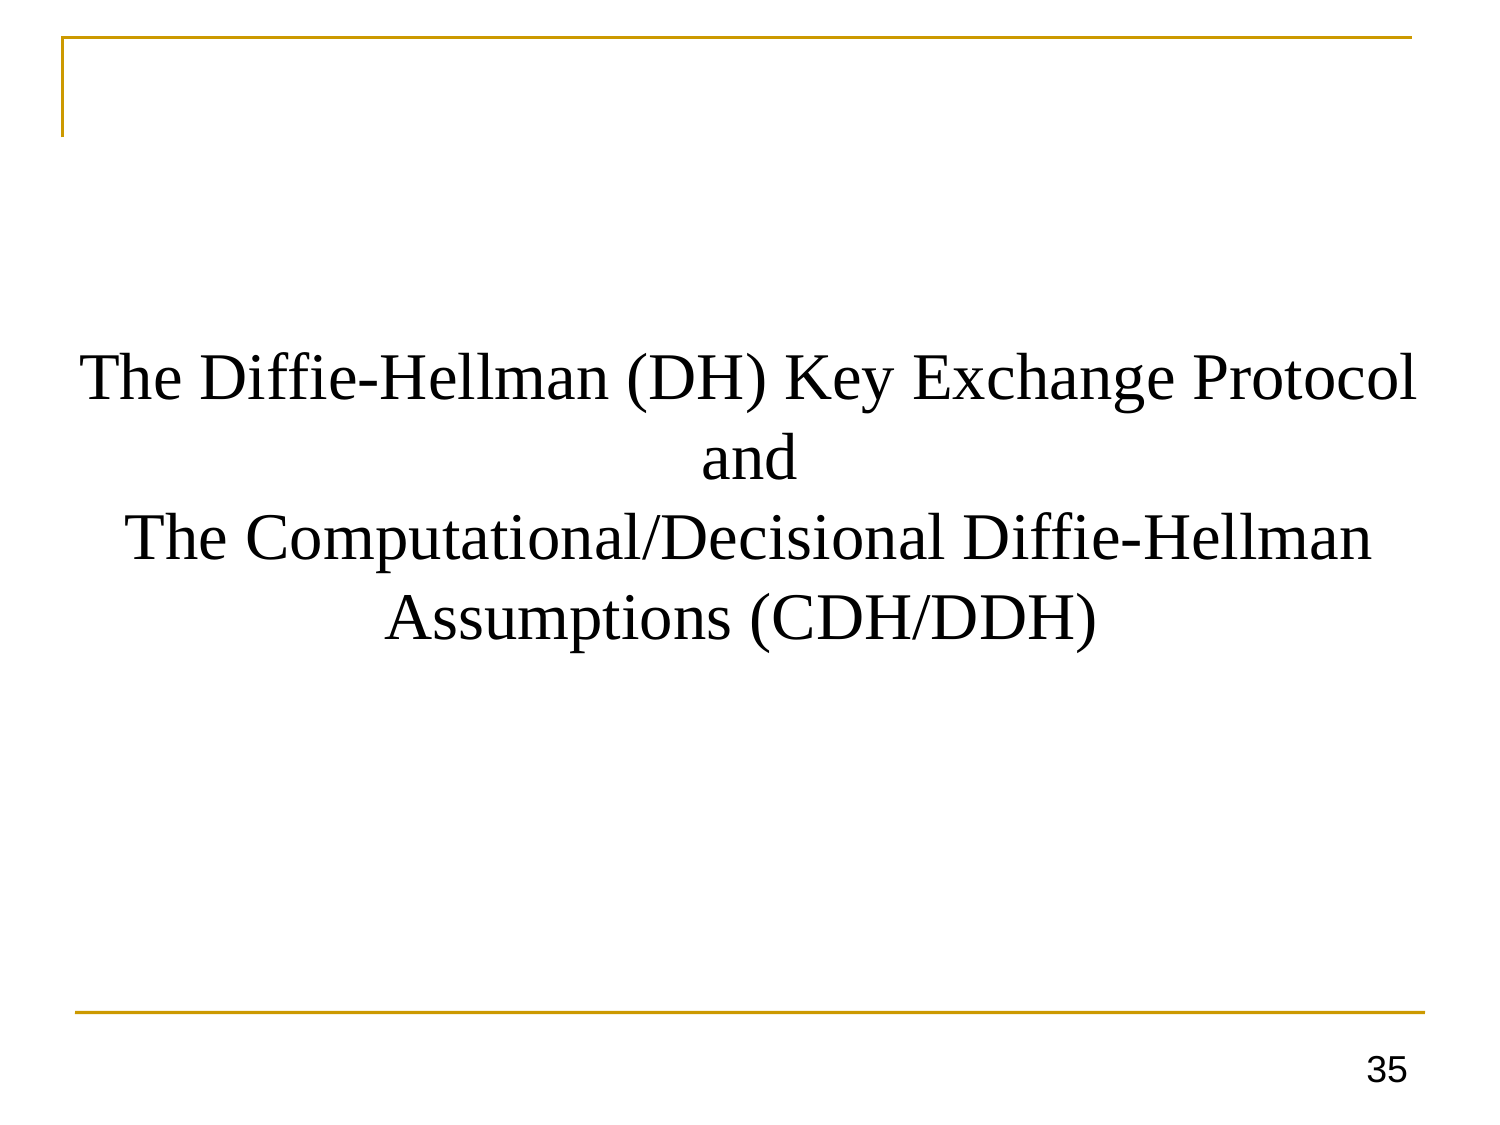

The Diffie-Hellman (DH) Key Exchange Protocol
and
The Computational/Decisional Diffie-Hellman Assumptions (CDH/DDH)
35